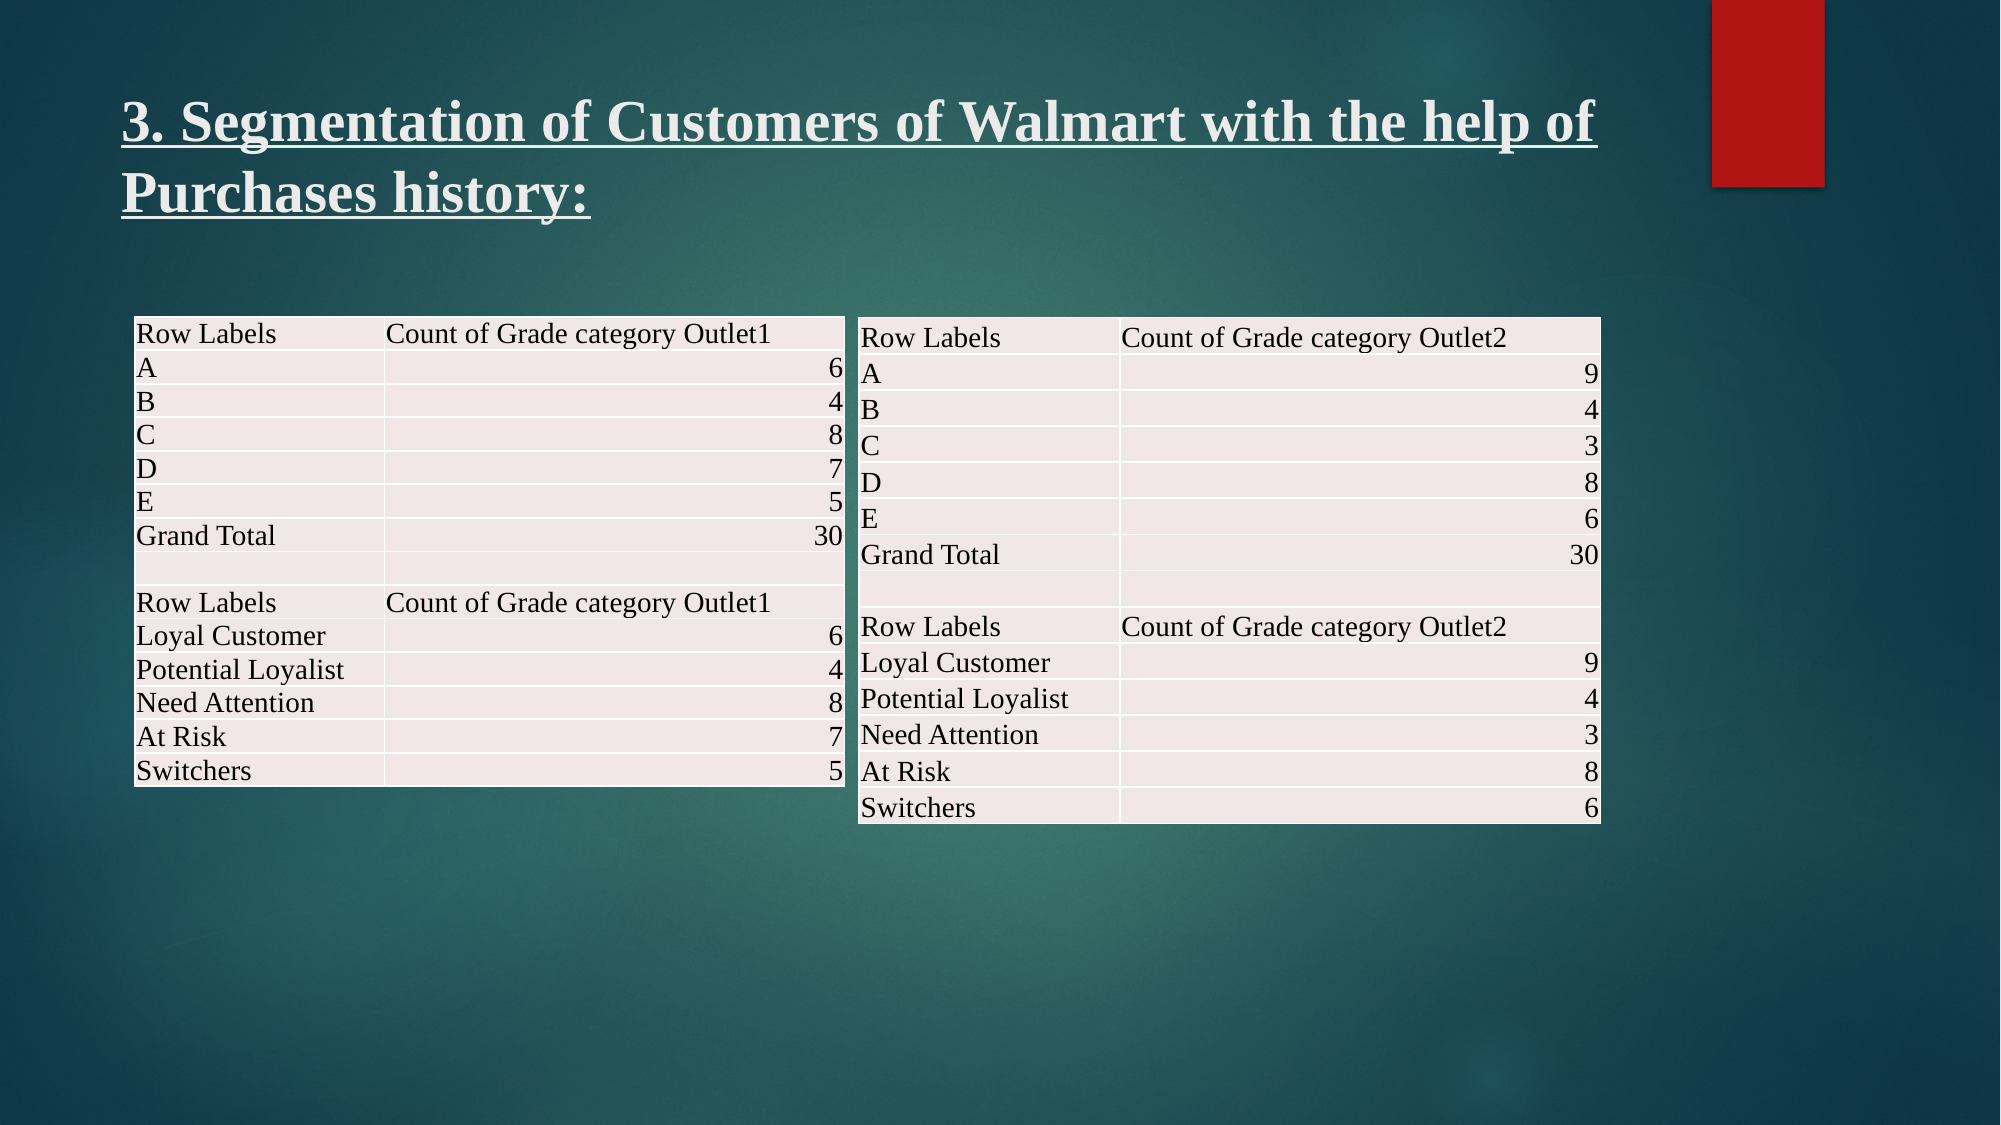

# 3. Segmentation of Customers of Walmart with the help of Purchases history:
| Row Labels | Count of Grade category Outlet1 |
| --- | --- |
| A | 6 |
| B | 4 |
| C | 8 |
| D | 7 |
| E | 5 |
| Grand Total | 30 |
|  |  |
| Row Labels | Count of Grade category Outlet1 |
| Loyal Customer | 6 |
| Potential Loyalist | 4 |
| Need Attention | 8 |
| At Risk | 7 |
| Switchers | 5 |
| Row Labels | Count of Grade category Outlet2 |
| --- | --- |
| A | 9 |
| B | 4 |
| C | 3 |
| D | 8 |
| E | 6 |
| Grand Total | 30 |
|  |  |
| Row Labels | Count of Grade category Outlet2 |
| Loyal Customer | 9 |
| Potential Loyalist | 4 |
| Need Attention | 3 |
| At Risk | 8 |
| Switchers | 6 |